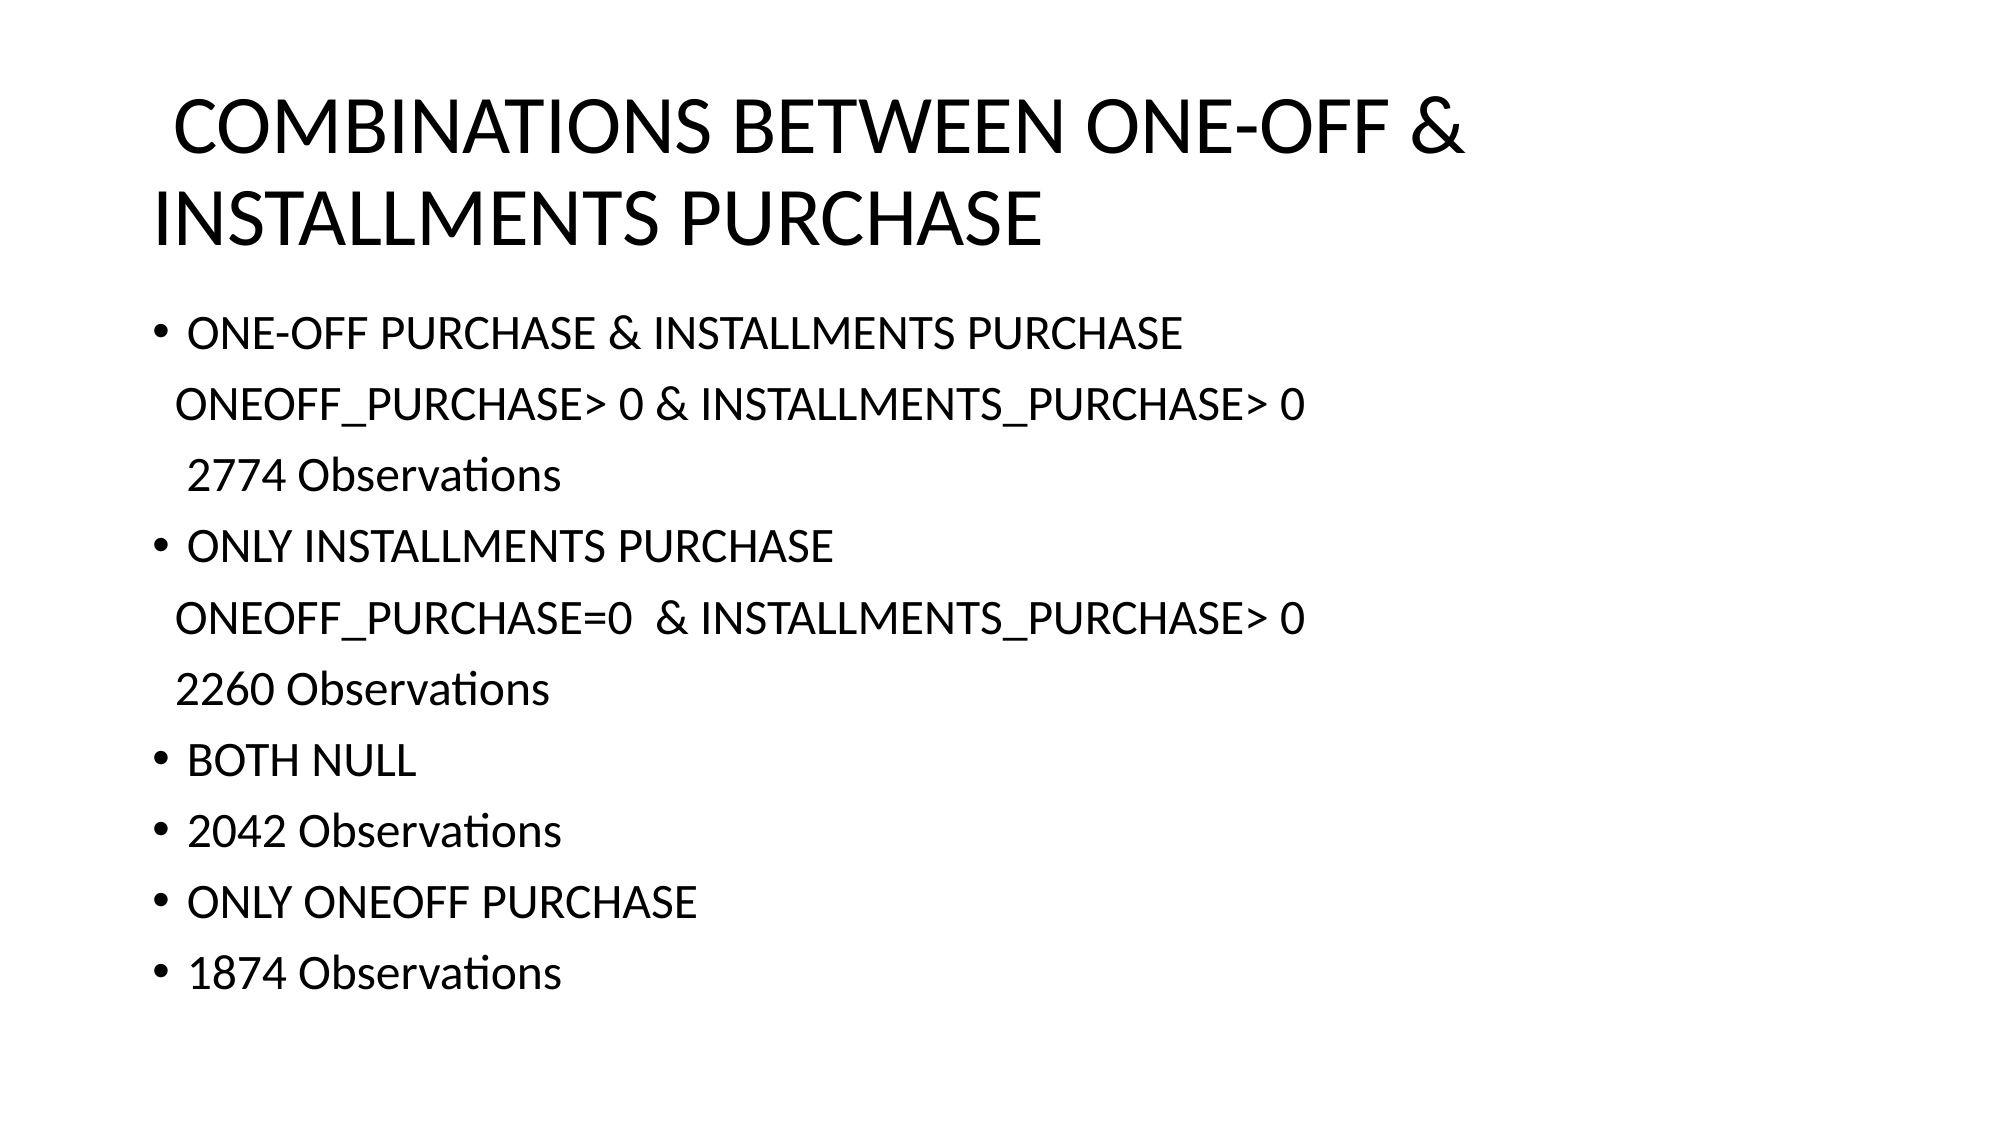

# COMBINATIONS BETWEEN ONE-OFF & INSTALLMENTS PURCHASE
ONE-OFF PURCHASE & INSTALLMENTS PURCHASE
  ONEOFF_PURCHASE> 0 & INSTALLMENTS_PURCHASE> 0
   2774 Observations
ONLY INSTALLMENTS PURCHASE
  ONEOFF_PURCHASE=0  & INSTALLMENTS_PURCHASE> 0
  2260 Observations
BOTH NULL
2042 Observations
ONLY ONEOFF PURCHASE
1874 Observations